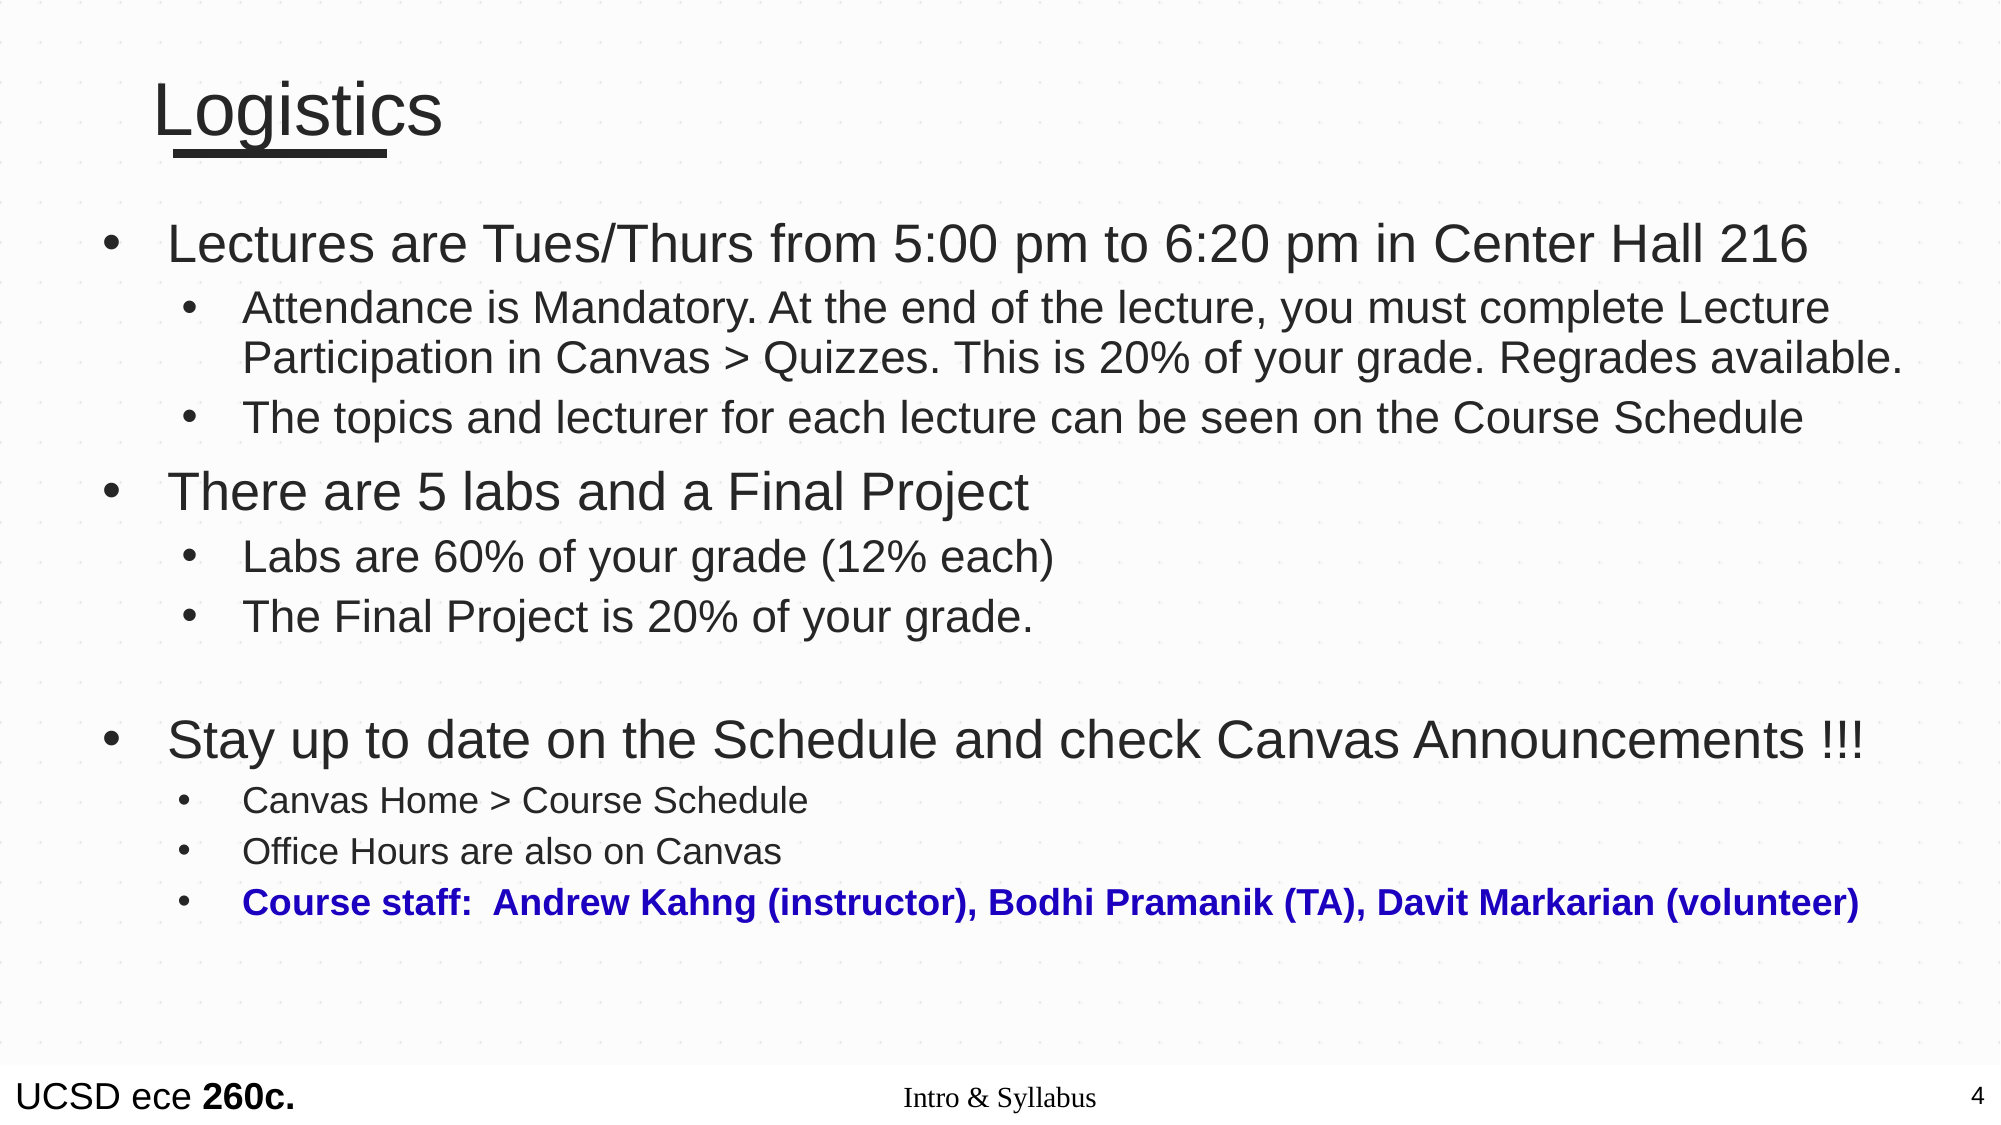

# Logistics
Lectures are Tues/Thurs from 5:00 pm to 6:20 pm in Center Hall 216
Attendance is Mandatory. At the end of the lecture, you must complete Lecture Participation in Canvas > Quizzes. This is 20% of your grade. Regrades available.
The topics and lecturer for each lecture can be seen on the Course Schedule
There are 5 labs and a Final Project
Labs are 60% of your grade (12% each)
The Final Project is 20% of your grade.
Stay up to date on the Schedule and check Canvas Announcements !!!
Canvas Home > Course Schedule
Office Hours are also on Canvas
Course staff:  Andrew Kahng (instructor), Bodhi Pramanik (TA), Davit Markarian (volunteer)
4
Intro & Syllabus